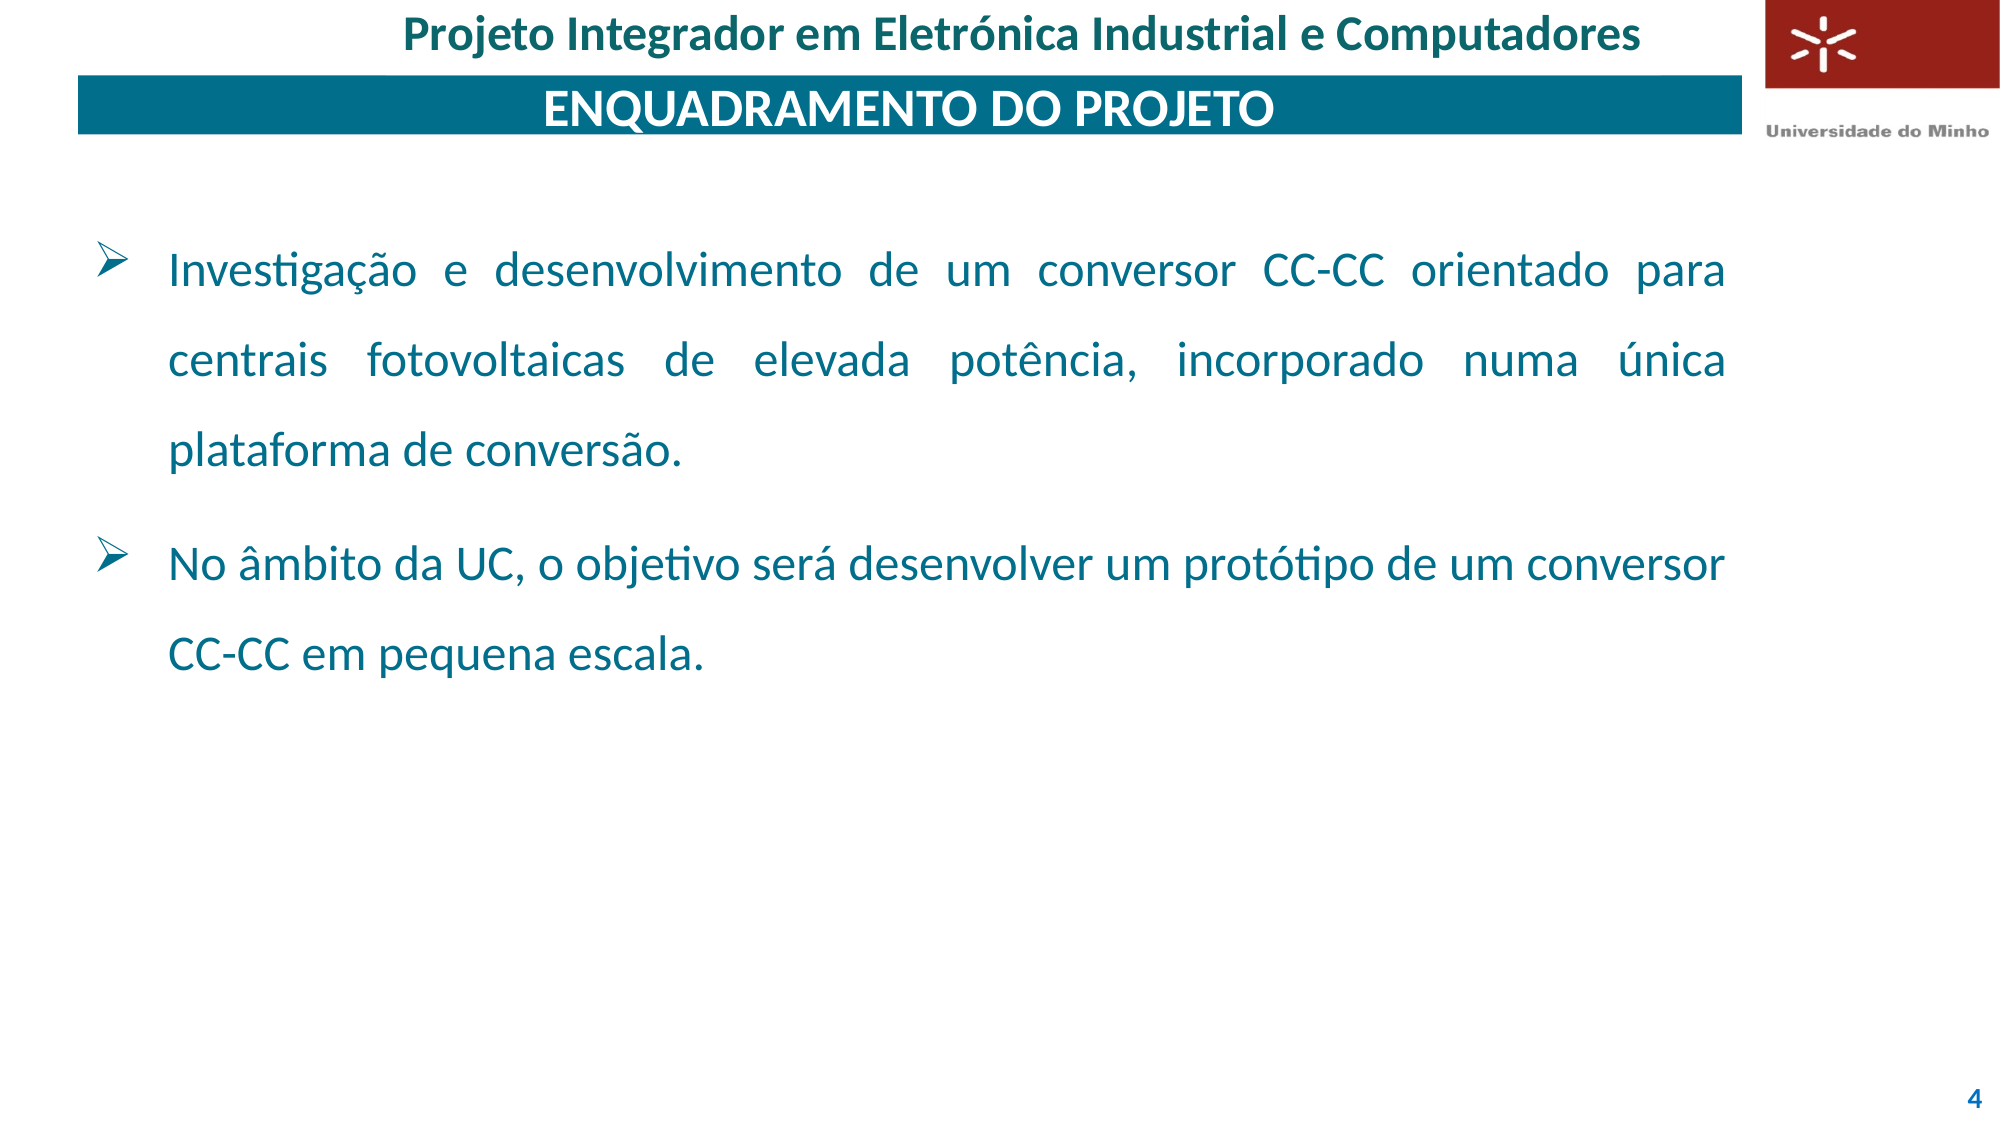

Projeto Integrador em Eletrónica Industrial e Computadores
# Enquadramento do Projeto
Investigação e desenvolvimento de um conversor CC-CC orientado para centrais fotovoltaicas de elevada potência, incorporado numa única plataforma de conversão.​
No âmbito da UC, o objetivo será desenvolver um protótipo de um conversor CC-CC em pequena escala.​